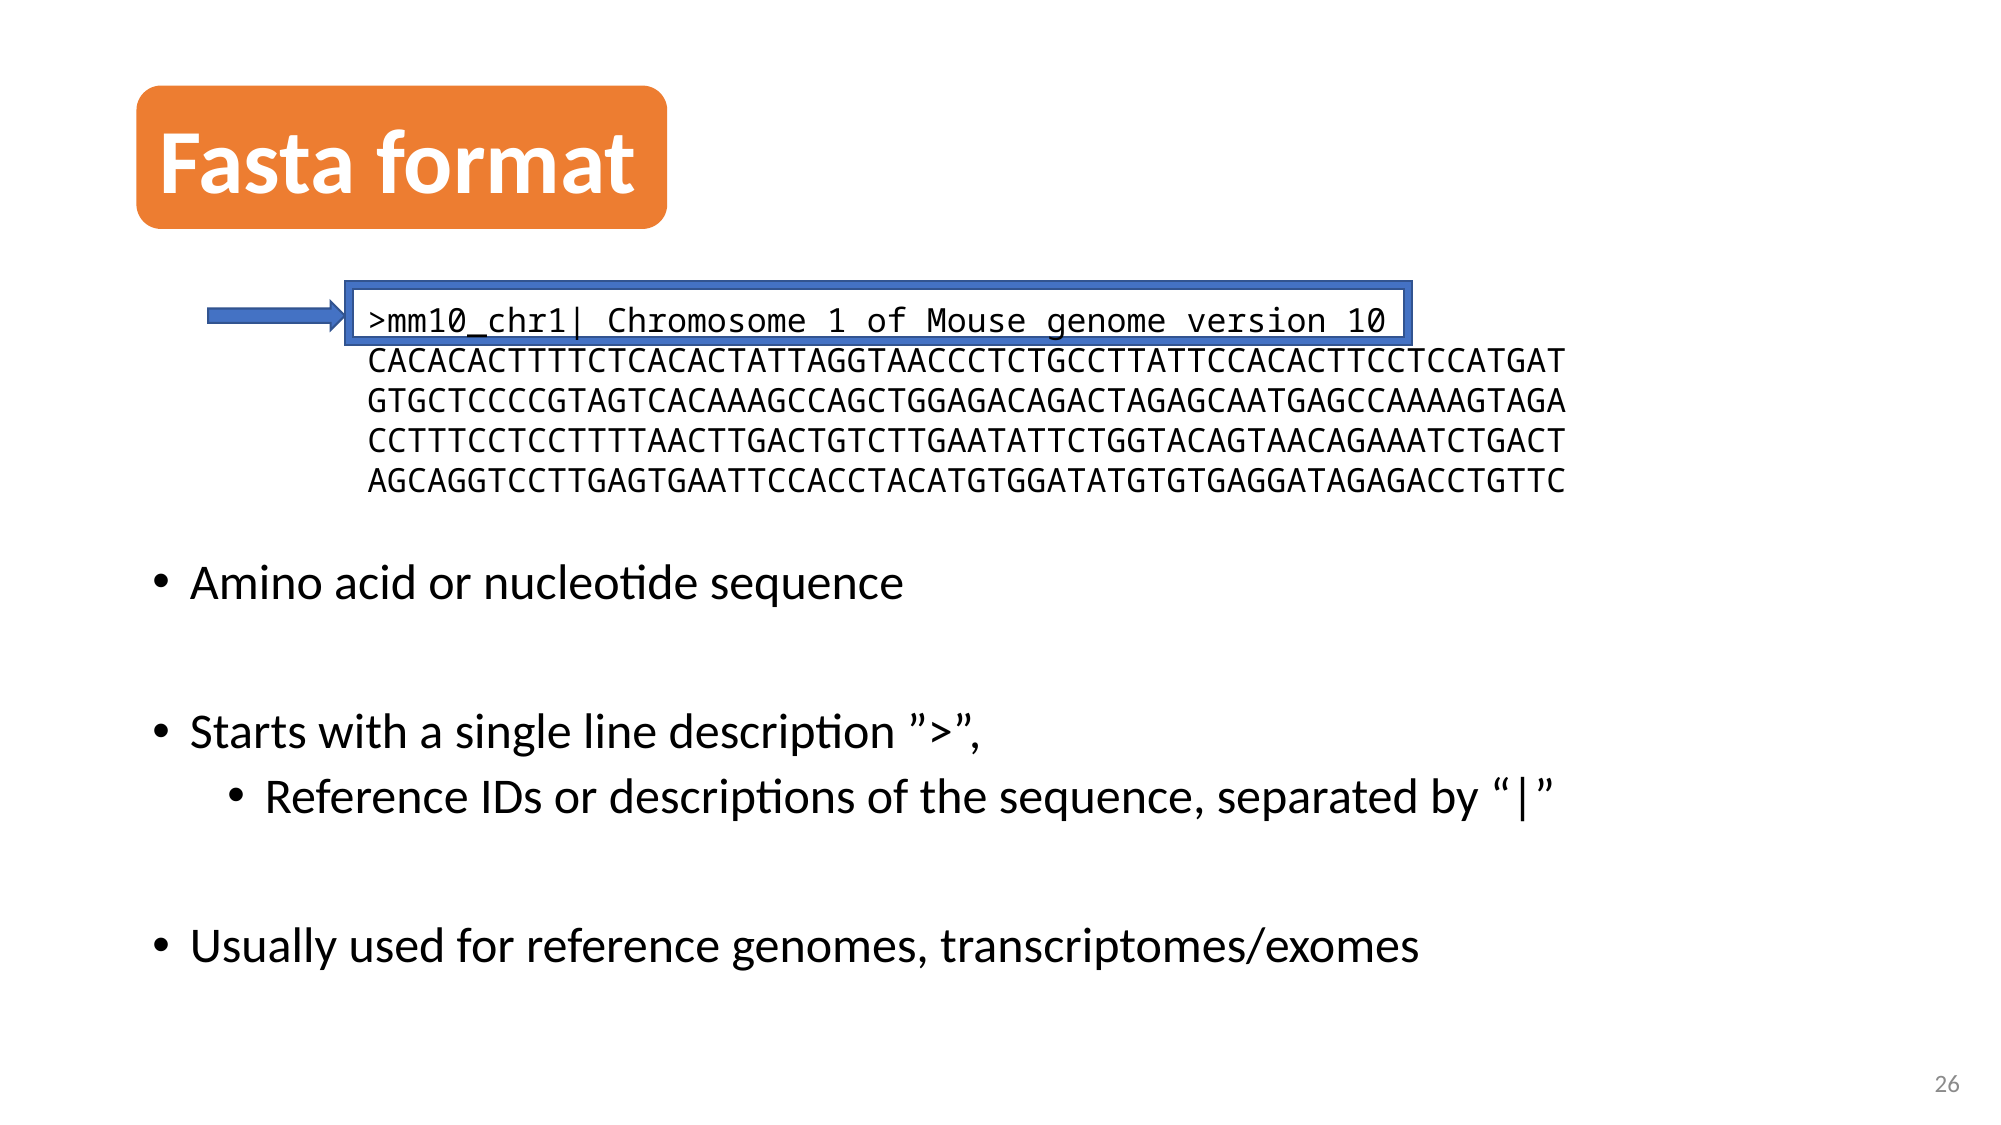

Fasta format

>mm10_chr1| Chromosome 1 of Mouse genome version 10
CACACACTTTTCTCACACTATTAGGTAACCCTCTGCCTTATTCCACACTTCCTCCATGAT
GTGCTCCCCGTAGTCACAAAGCCAGCTGGAGACAGACTAGAGCAATGAGCCAAAAGTAGA
CCTTTCCTCCTTTTAACTTGACTGTCTTGAATATTCTGGTACAGTAACAGAAATCTGACT
AGCAGGTCCTTGAGTGAATTCCACCTACATGTGGATATGTGTGAGGATAGAGACCTGTTC

Amino acid or nucleotide sequence

Starts with a single line description ”>”,
Reference IDs or descriptions of the sequence, separated by “|”

Usually used for reference genomes, transcriptomes/exomes

26